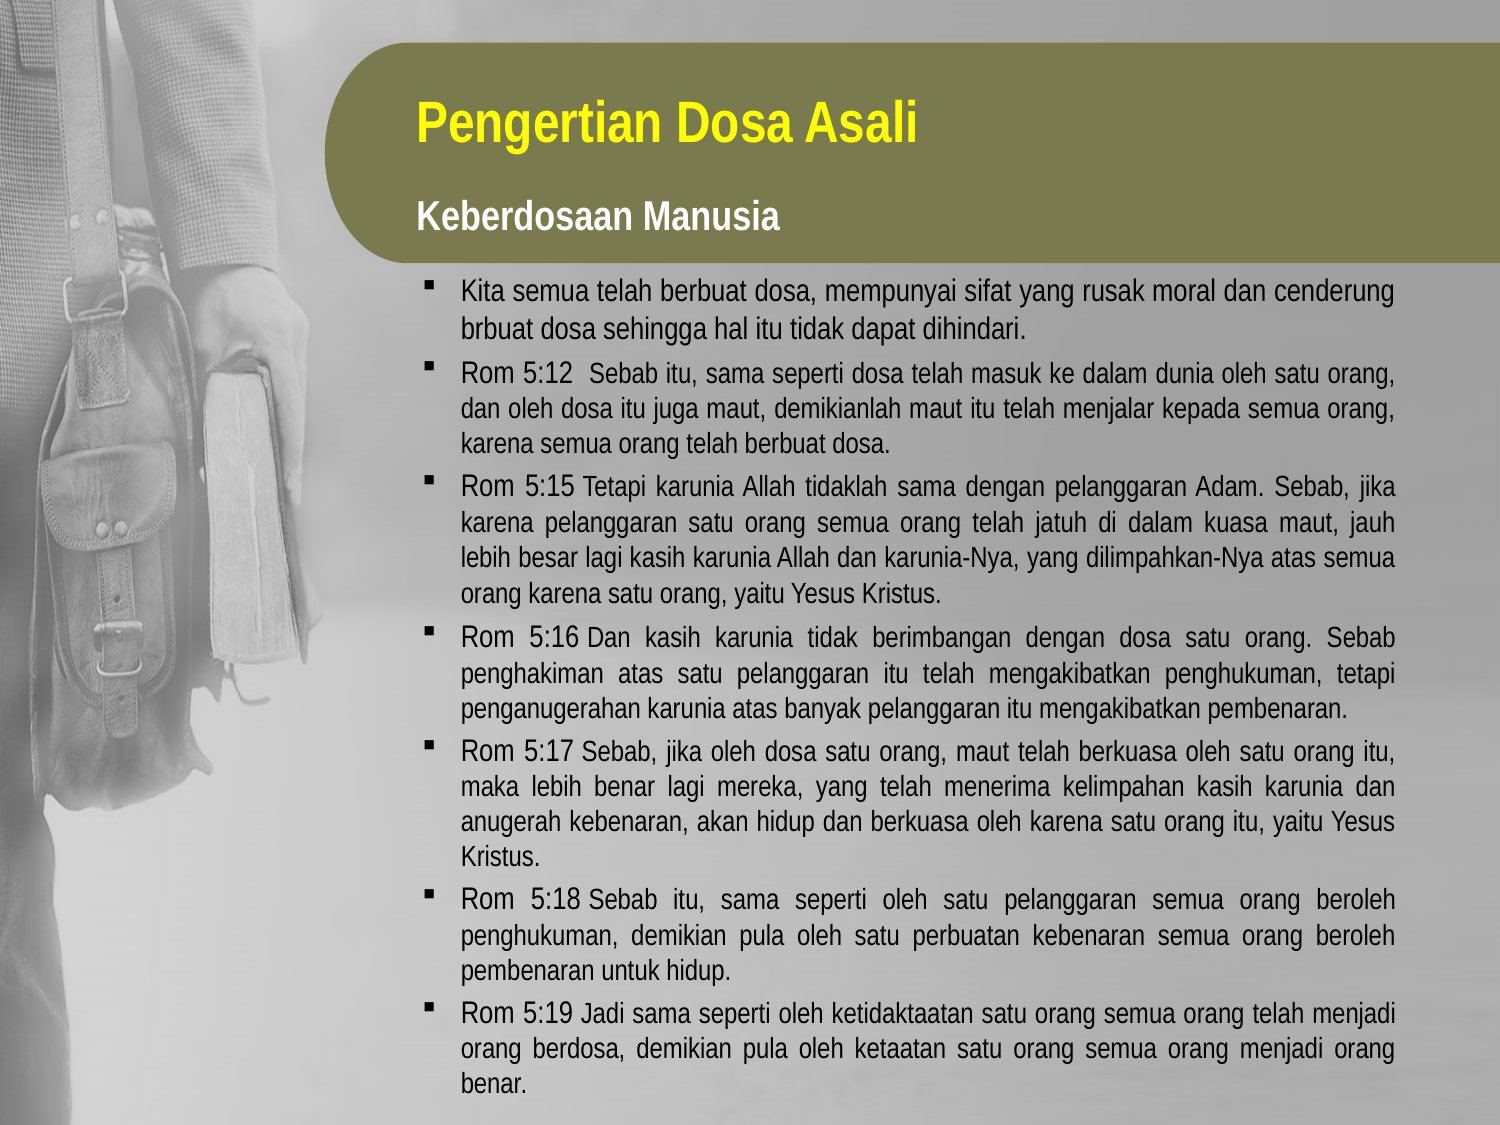

Pengertian Dosa Asali
Keberdosaan Manusia
Kita semua telah berbuat dosa, mempunyai sifat yang rusak moral dan cenderung brbuat dosa sehingga hal itu tidak dapat dihindari.
Rom 5:12  Sebab itu, sama seperti dosa telah masuk ke dalam dunia oleh satu orang, dan oleh dosa itu juga maut, demikianlah maut itu telah menjalar kepada semua orang, karena semua orang telah berbuat dosa.
Rom 5:15 Tetapi karunia Allah tidaklah sama dengan pelanggaran Adam. Sebab, jika karena pelanggaran satu orang semua orang telah jatuh di dalam kuasa maut, jauh lebih besar lagi kasih karunia Allah dan karunia-Nya, yang dilimpahkan-Nya atas semua orang karena satu orang, yaitu Yesus Kristus.
Rom 5:16 Dan kasih karunia tidak berimbangan dengan dosa satu orang. Sebab penghakiman atas satu pelanggaran itu telah mengakibatkan penghukuman, tetapi penganugerahan karunia atas banyak pelanggaran itu mengakibatkan pembenaran.
Rom 5:17 Sebab, jika oleh dosa satu orang, maut telah berkuasa oleh satu orang itu, maka lebih benar lagi mereka, yang telah menerima kelimpahan kasih karunia dan anugerah kebenaran, akan hidup dan berkuasa oleh karena satu orang itu, yaitu Yesus Kristus.
Rom 5:18 Sebab itu, sama seperti oleh satu pelanggaran semua orang beroleh penghukuman, demikian pula oleh satu perbuatan kebenaran semua orang beroleh pembenaran untuk hidup.
Rom 5:19 Jadi sama seperti oleh ketidaktaatan satu orang semua orang telah menjadi orang berdosa, demikian pula oleh ketaatan satu orang semua orang menjadi orang benar.